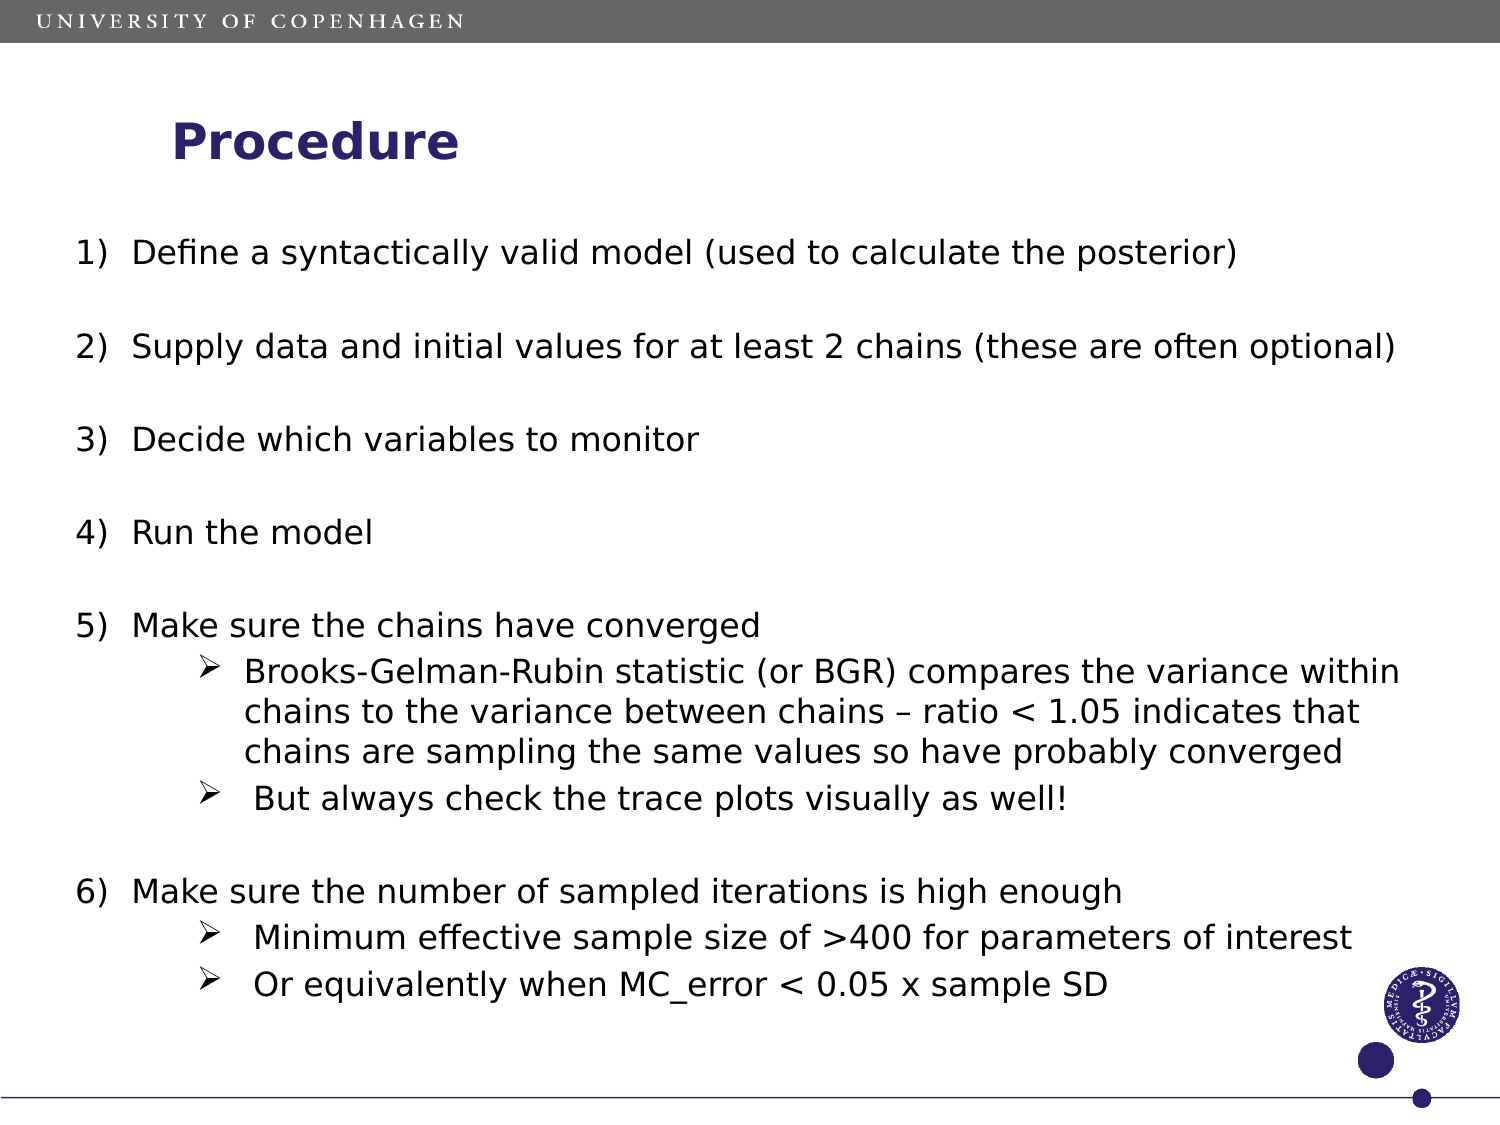

Procedure
Define a syntactically valid model (used to calculate the posterior)

Supply data and initial values for at least 2 chains (these are often optional)

Decide which variables to monitor

Run the model

Make sure the chains have converged
Brooks-Gelman-Rubin statistic (or BGR) compares the variance within chains to the variance between chains – ratio < 1.05 indicates that chains are sampling the same values so have probably converged
But always check the trace plots visually as well!

Make sure the number of sampled iterations is high enough
Minimum effective sample size of >400 for parameters of interest
Or equivalently when MC_error < 0.05 x sample SD